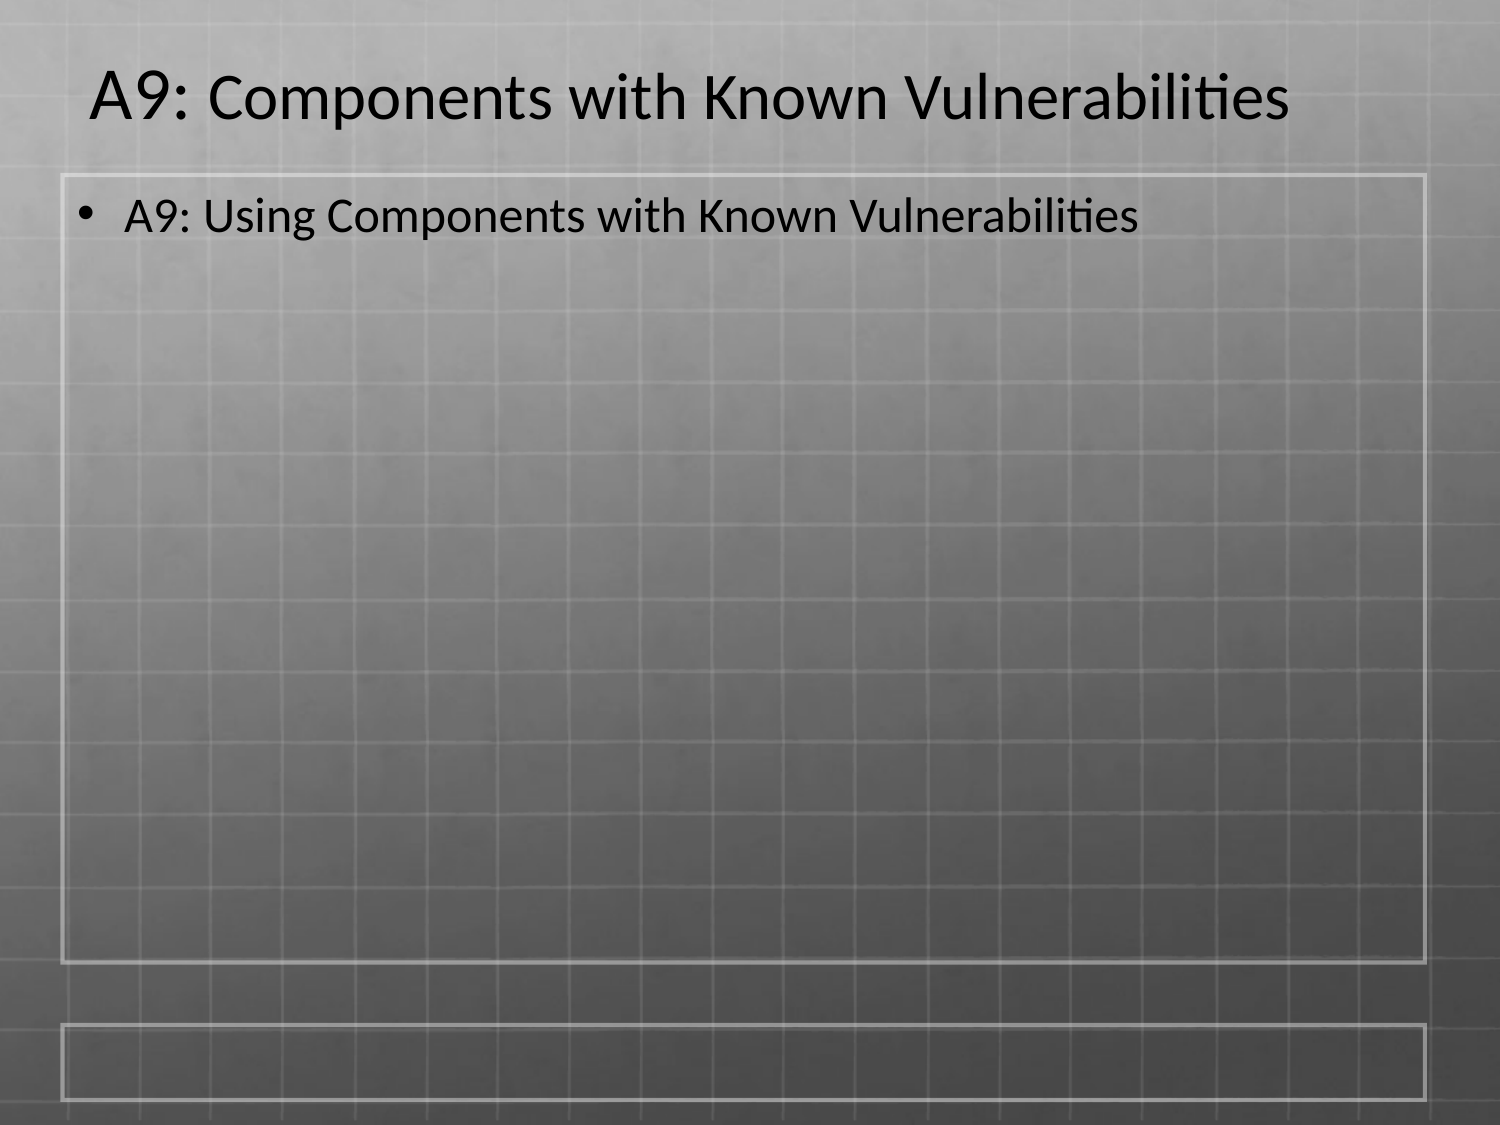

A9: Components with Known Vulnerabilities
A9: Using Components with Known Vulnerabilities